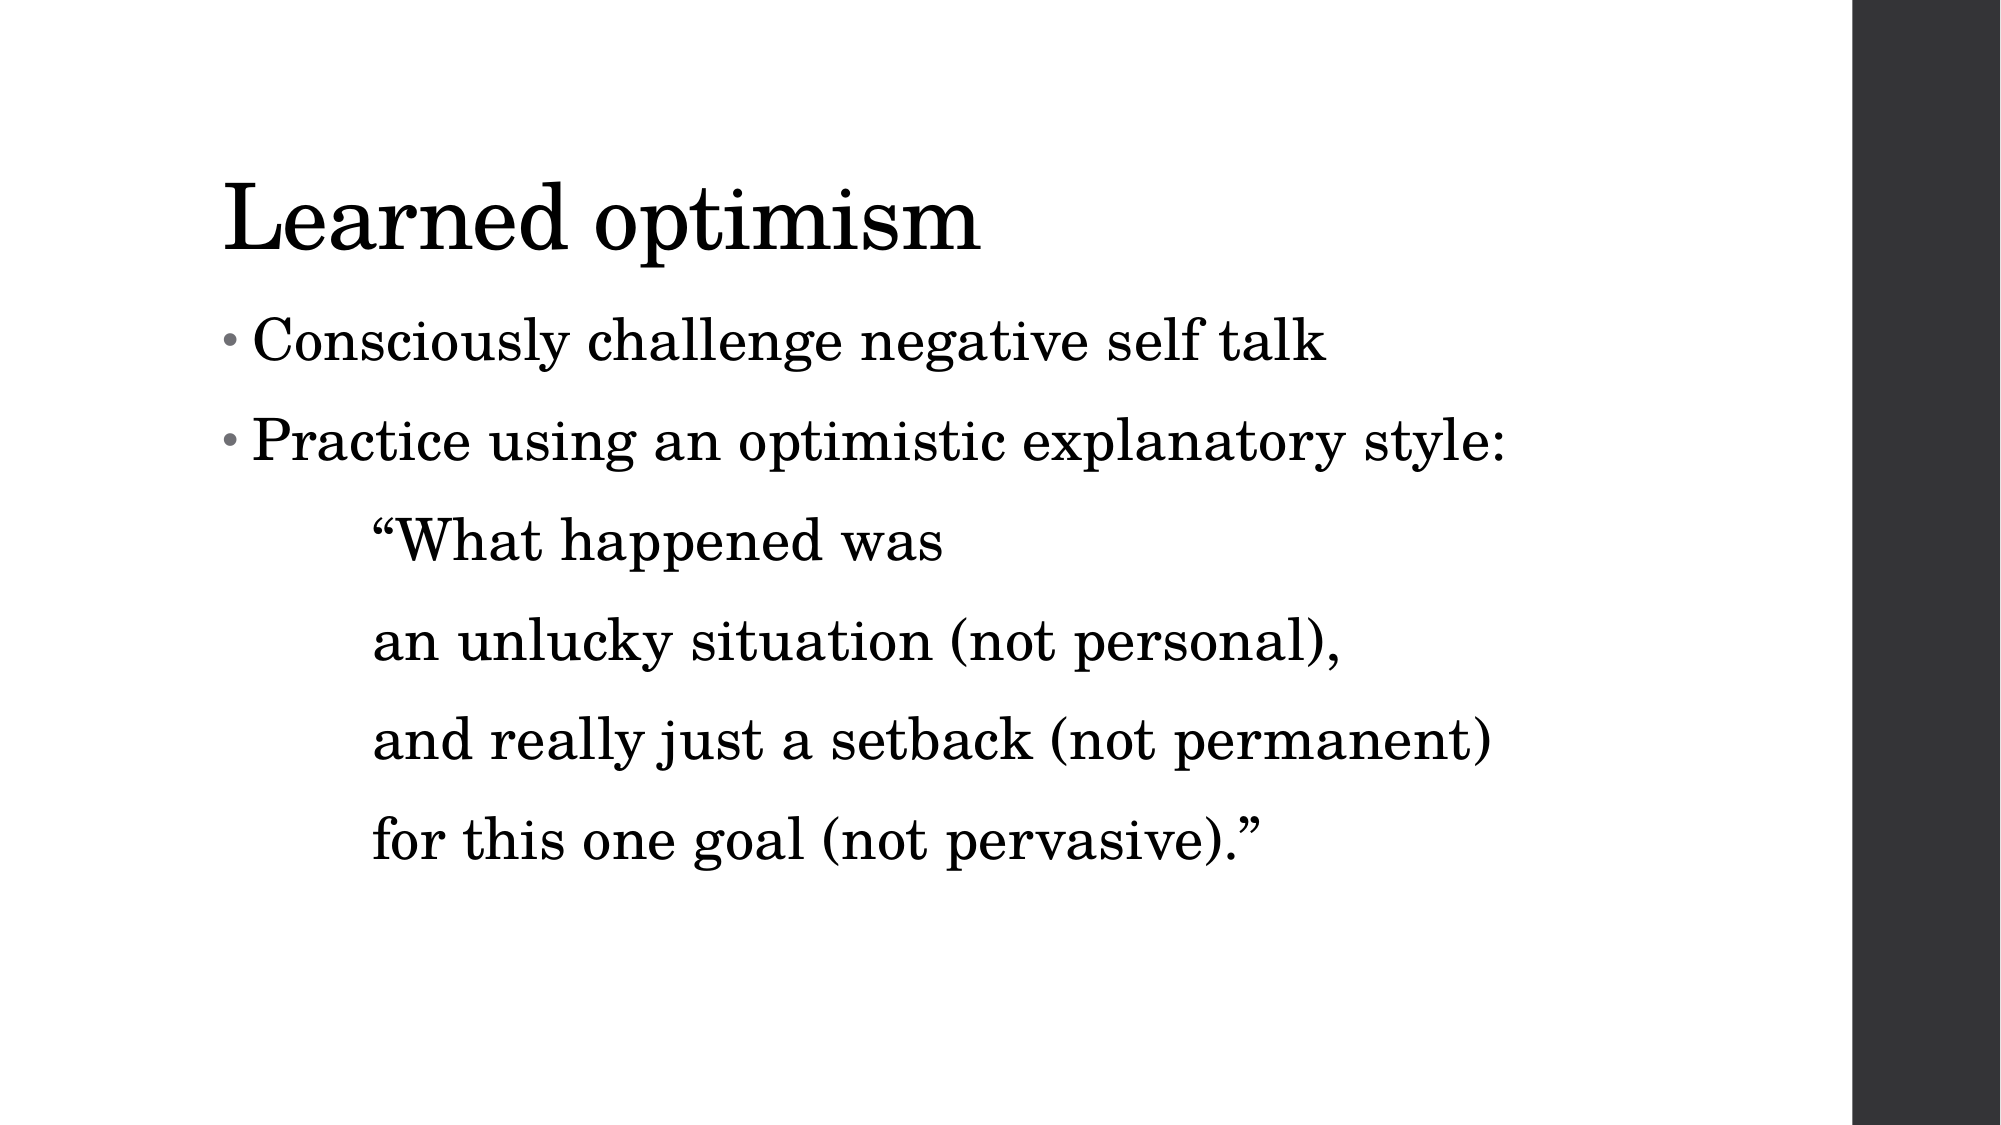

# Learned optimism
Consciously challenge negative self talk
Practice using an optimistic explanatory style:
	“What happened was
	an unlucky situation (not personal),
	and really just a setback (not permanent)
	for this one goal (not pervasive).”